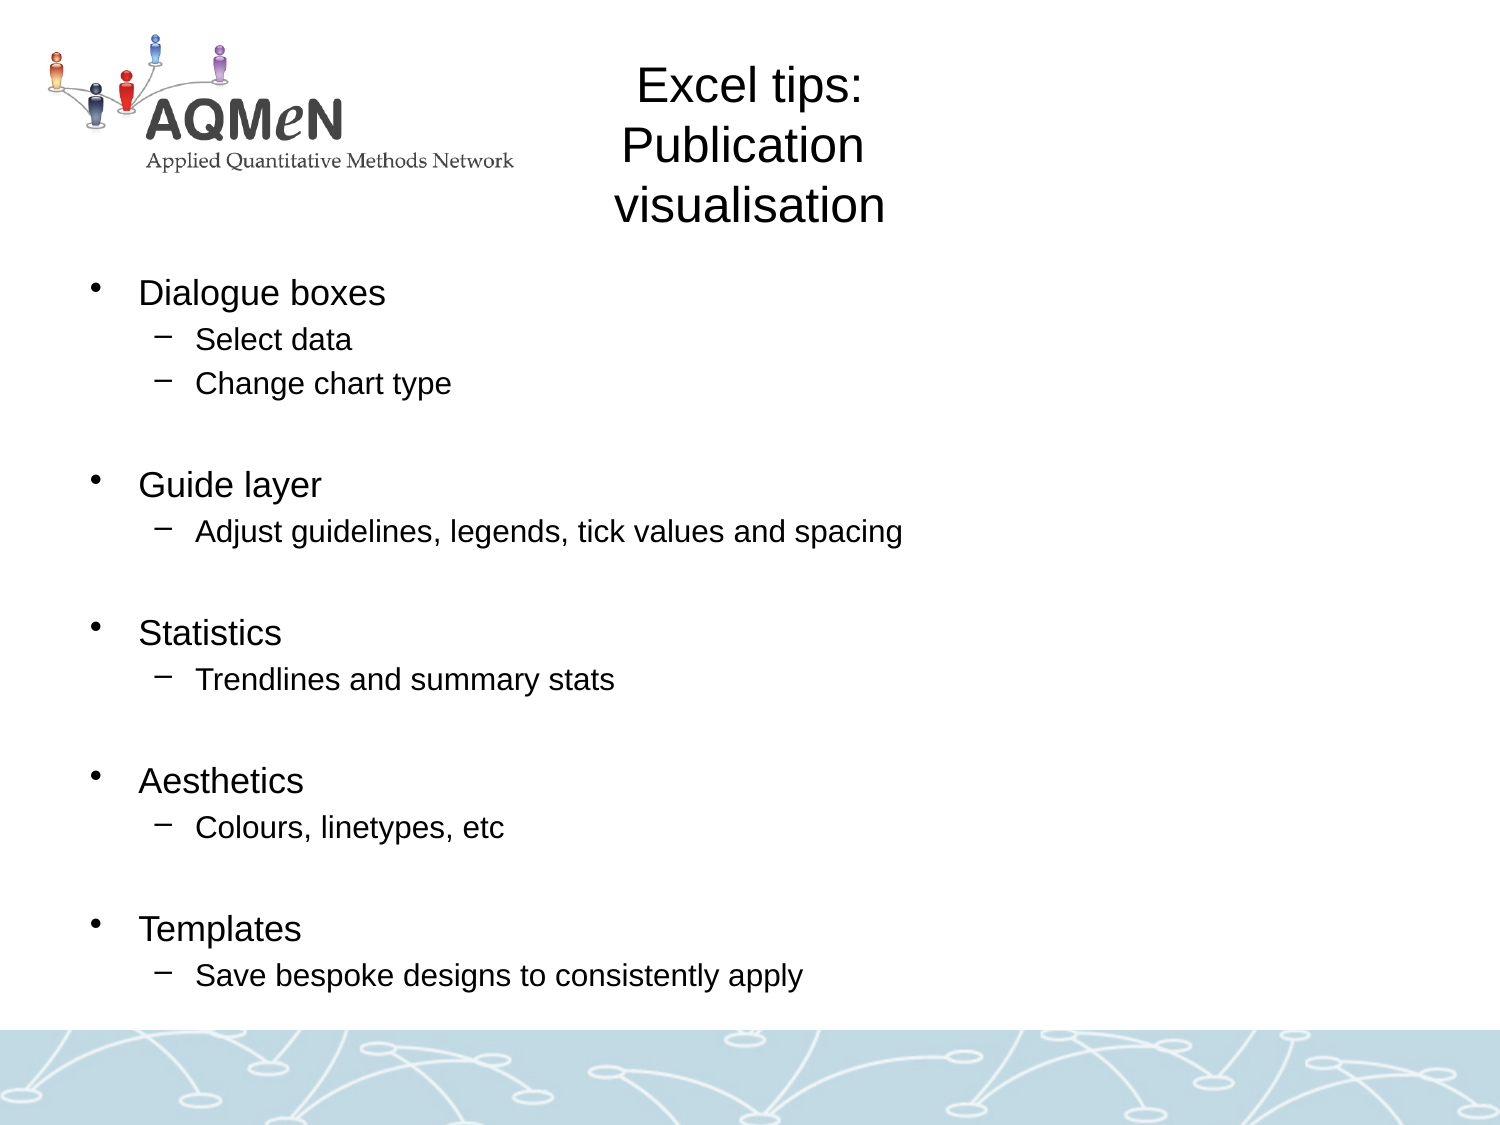

# Excel tips: Publication visualisation
Dialogue boxes
Select data
Change chart type

Guide layer
Adjust guidelines, legends, tick values and spacing

Statistics
Trendlines and summary stats

Aesthetics
Colours, linetypes, etc

Templates
Save bespoke designs to consistently apply